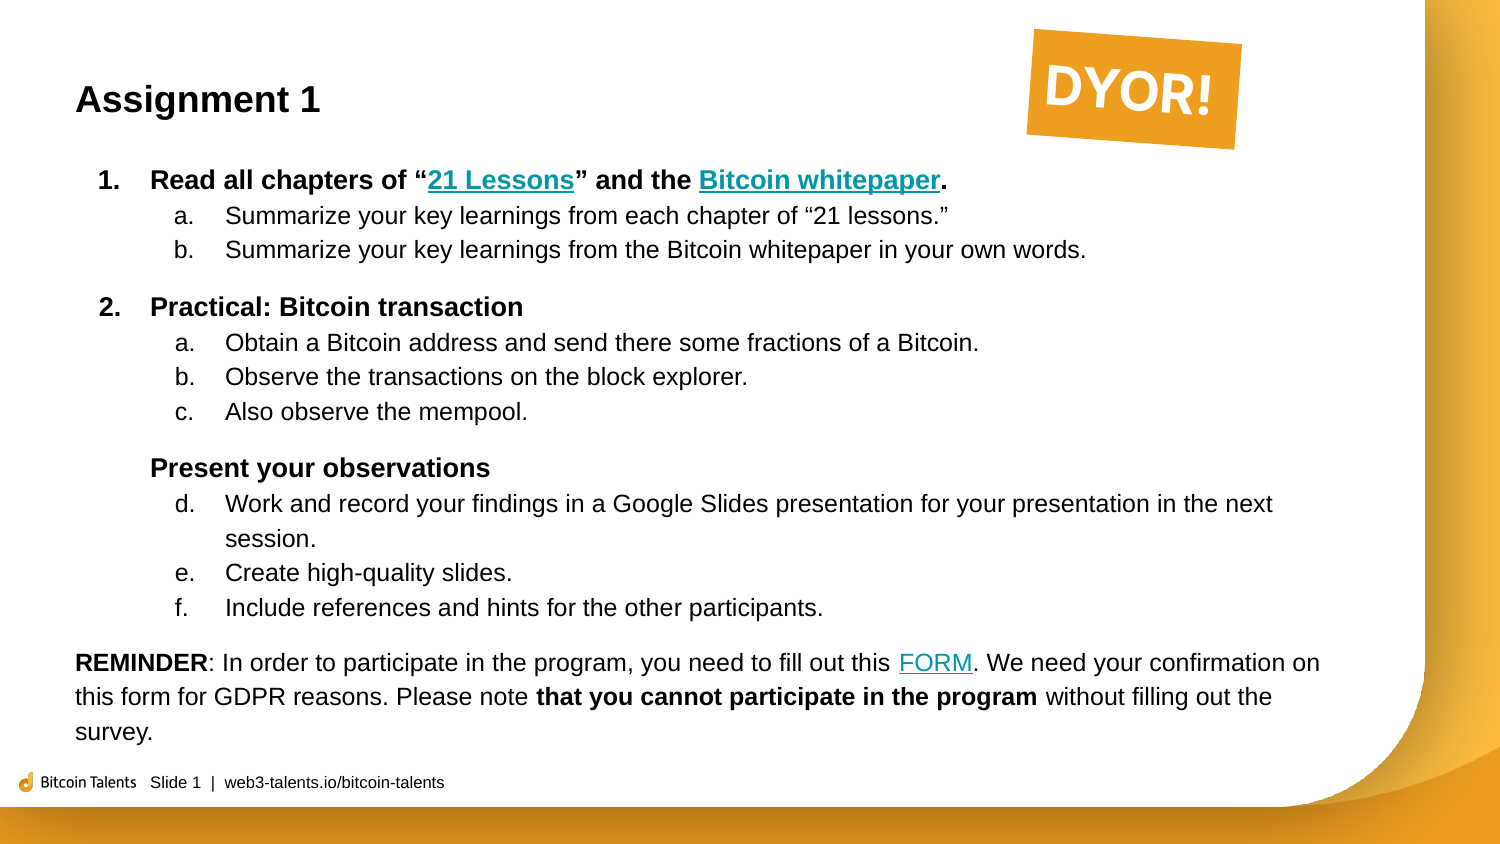

DYOR!
# Assignment 1
Read all chapters of “21 Lessons” and the Bitcoin whitepaper.
Summarize your key learnings from each chapter of “21 lessons.”
Summarize your key learnings from the Bitcoin whitepaper in your own words.
Practical: Bitcoin transaction
Obtain a Bitcoin address and send there some fractions of a Bitcoin.
Observe the transactions on the block explorer.
Also observe the mempool.
Present your observations
Work and record your findings in a Google Slides presentation for your presentation in the next session.
Create high-quality slides.
Include references and hints for the other participants.
REMINDER: In order to participate in the program, you need to fill out this FORM. We need your confirmation on this form for GDPR reasons. Please note that you cannot participate in the program without filling out the survey.